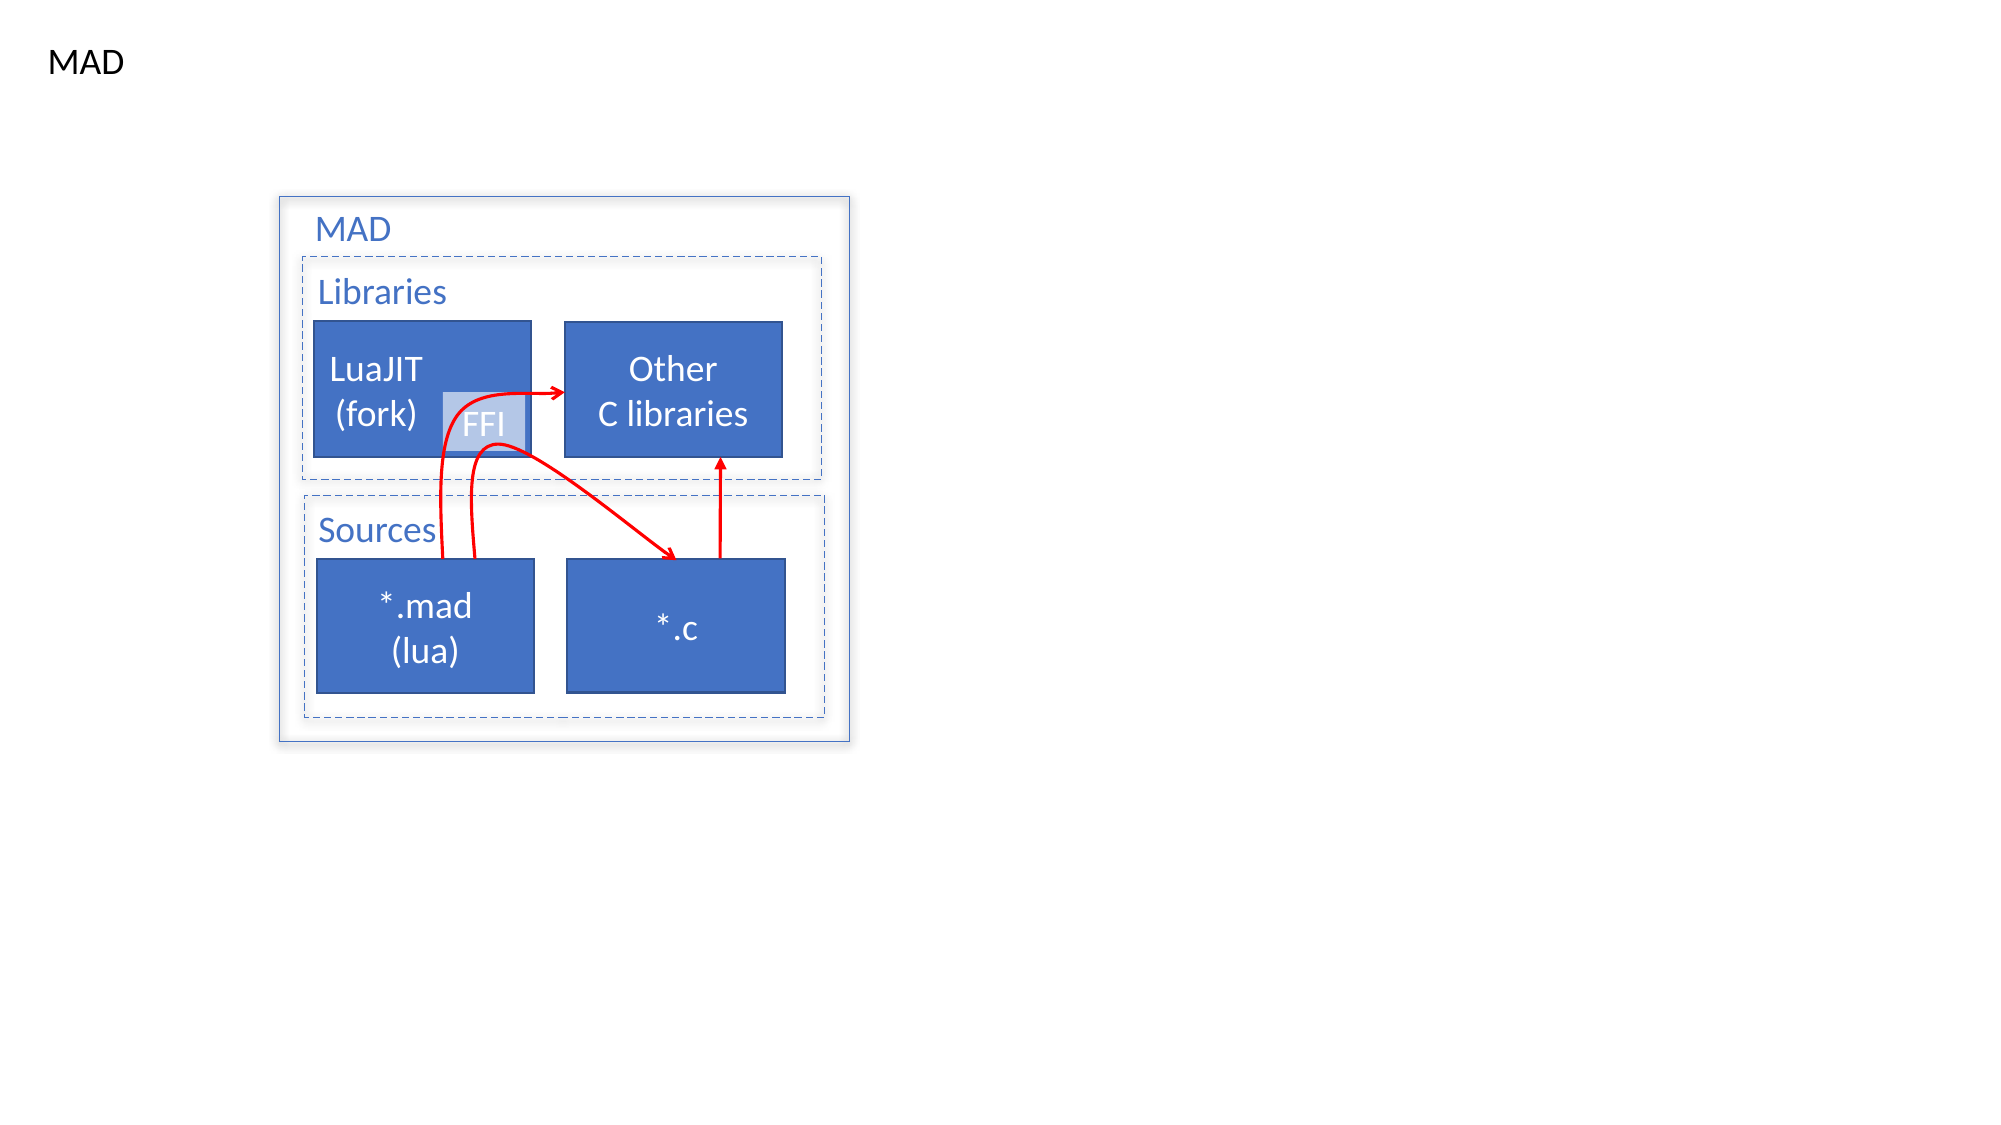

MAD

MAD

Libraries

Other
C libraries
LuaJIT
(fork)

FFI

Sources
*.c
*.mad
(lua)